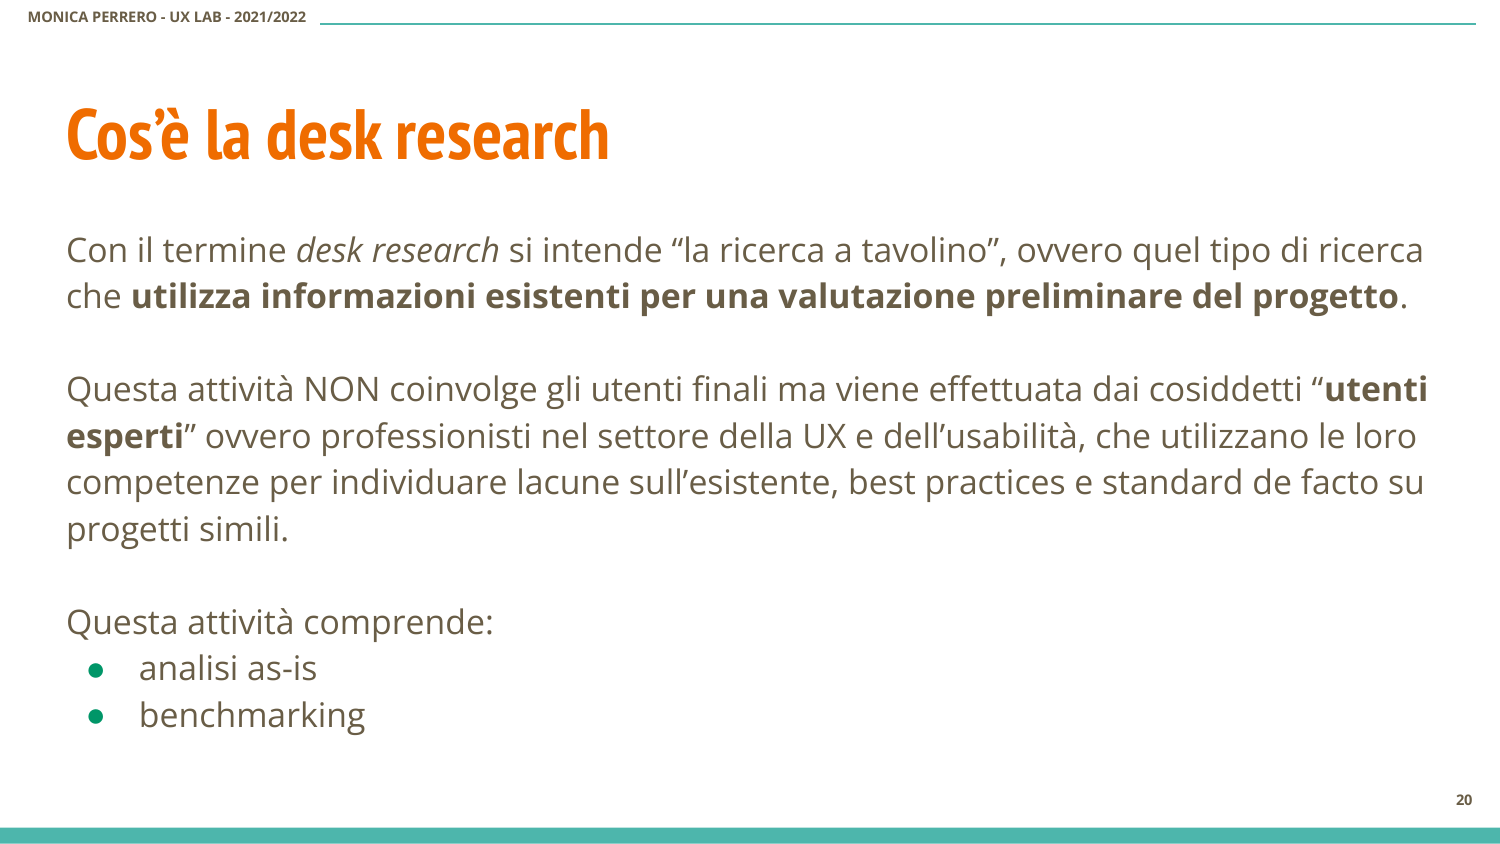

# Cos’è la desk research
Con il termine desk research si intende “la ricerca a tavolino”, ovvero quel tipo di ricerca che utilizza informazioni esistenti per una valutazione preliminare del progetto.

Questa attività NON coinvolge gli utenti finali ma viene effettuata dai cosiddetti “utenti esperti” ovvero professionisti nel settore della UX e dell’usabilità, che utilizzano le loro competenze per individuare lacune sull’esistente, best practices e standard de facto su progetti simili.

Questa attività comprende:
analisi as-is
benchmarking
20